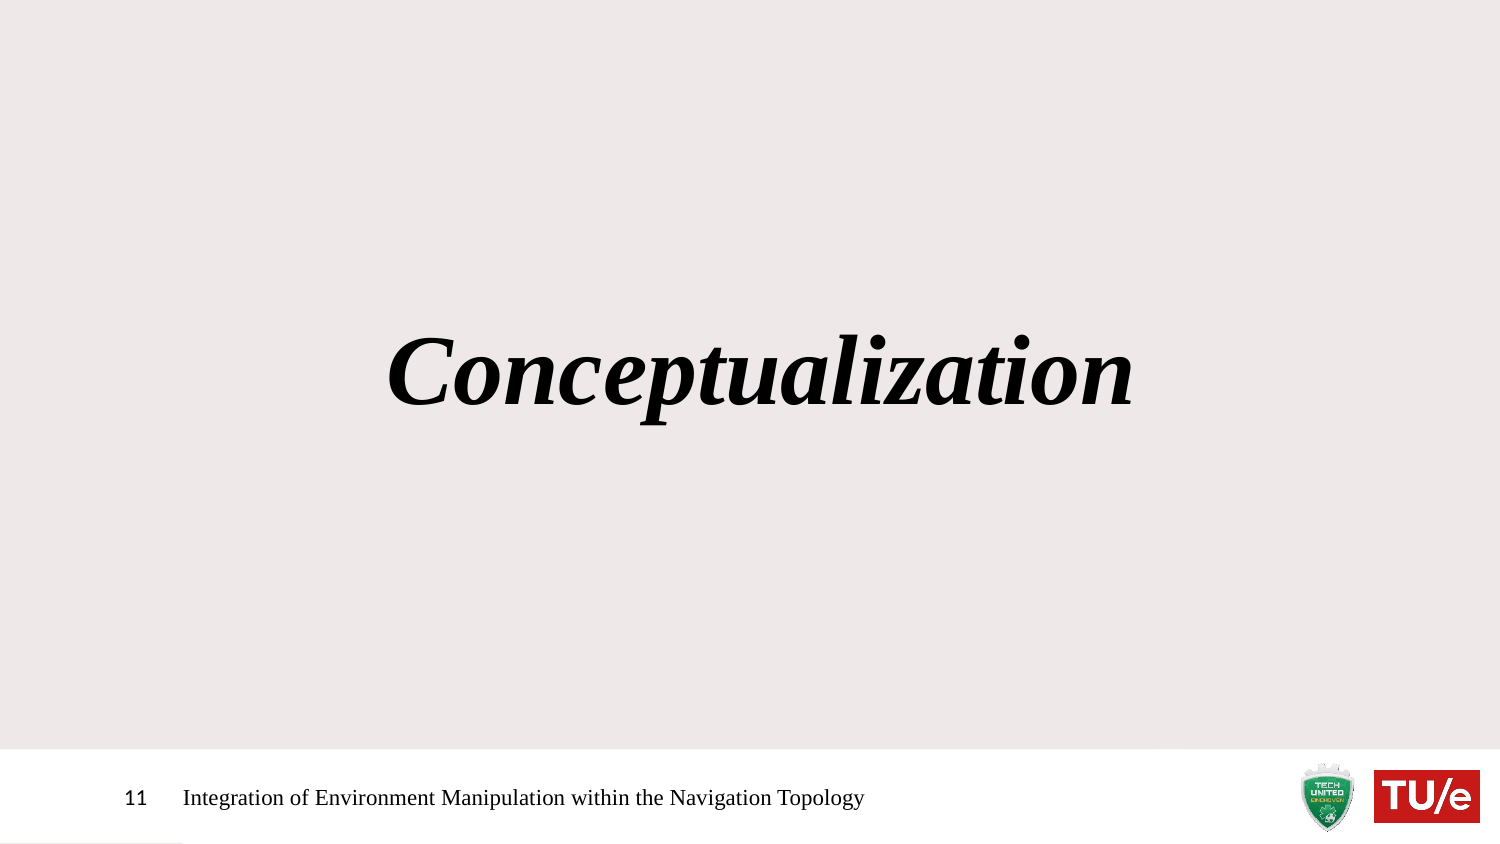

Conceptualization
11
Integration of Environment Manipulation within the Navigation Topology